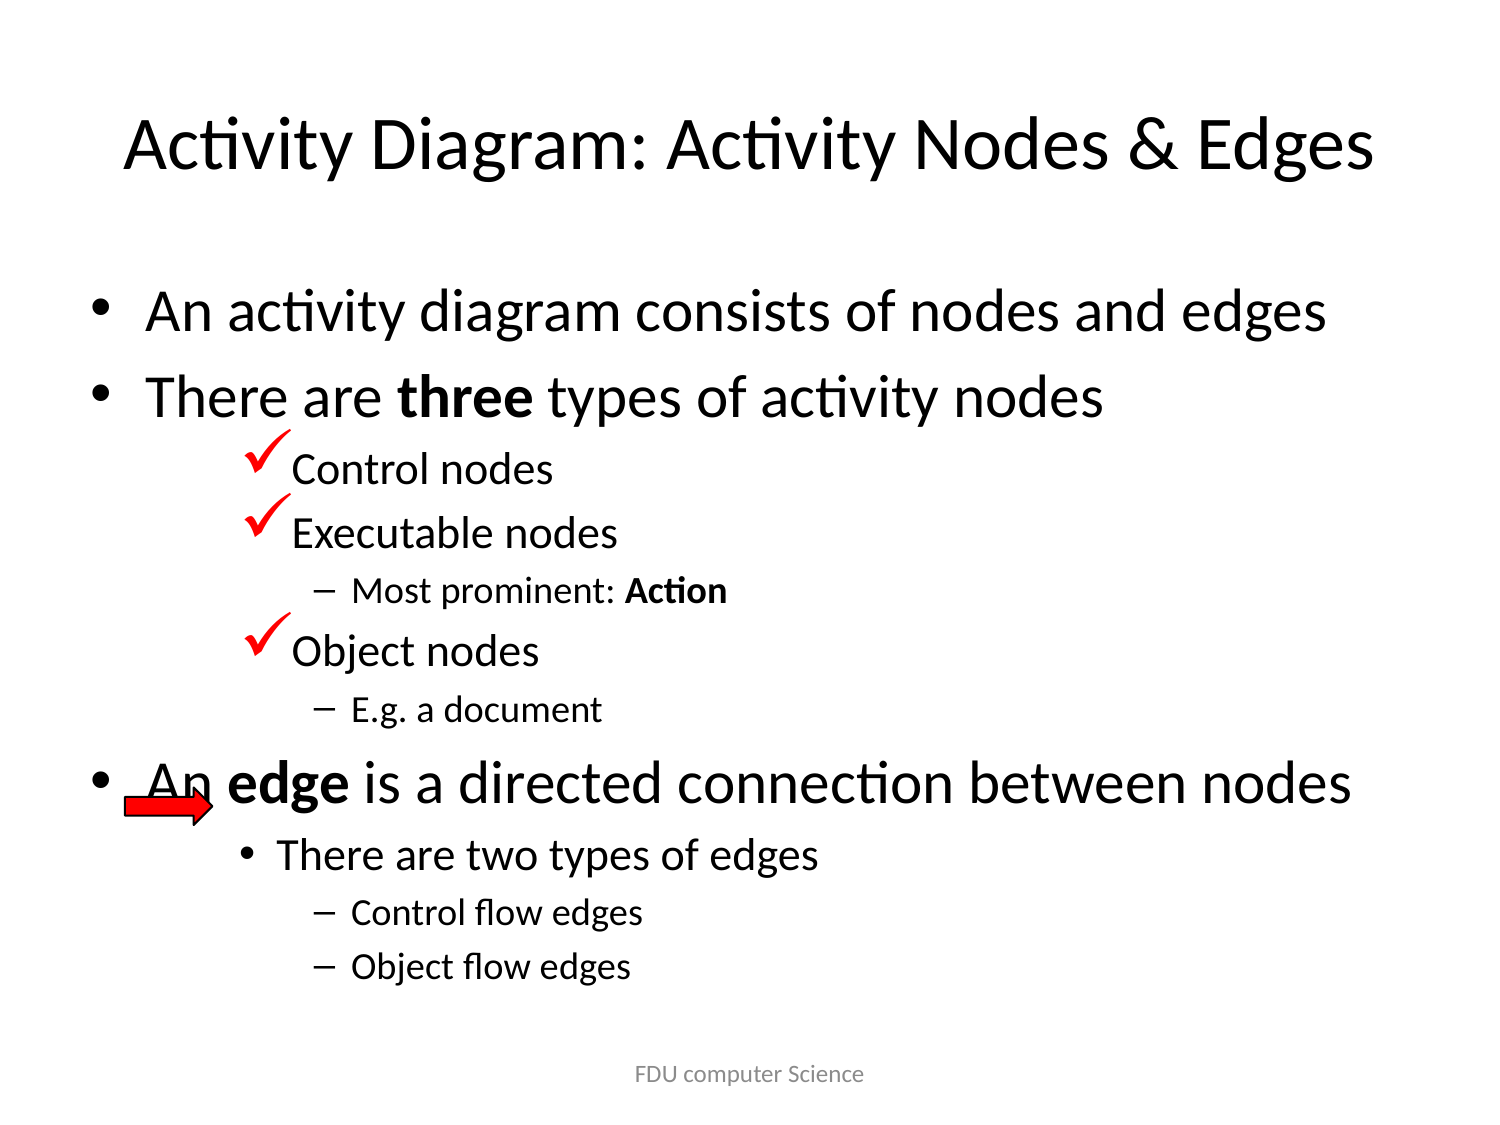

# Activity Diagram: Activity Nodes & Edges
An activity diagram consists of nodes and edges
There are three types of activity nodes
Control nodes
Executable nodes
Most prominent: Action
Object nodes
E.g. a document
An edge is a directed connection between nodes
There are two types of edges
Control flow edges
Object flow edges

FDU computer Science